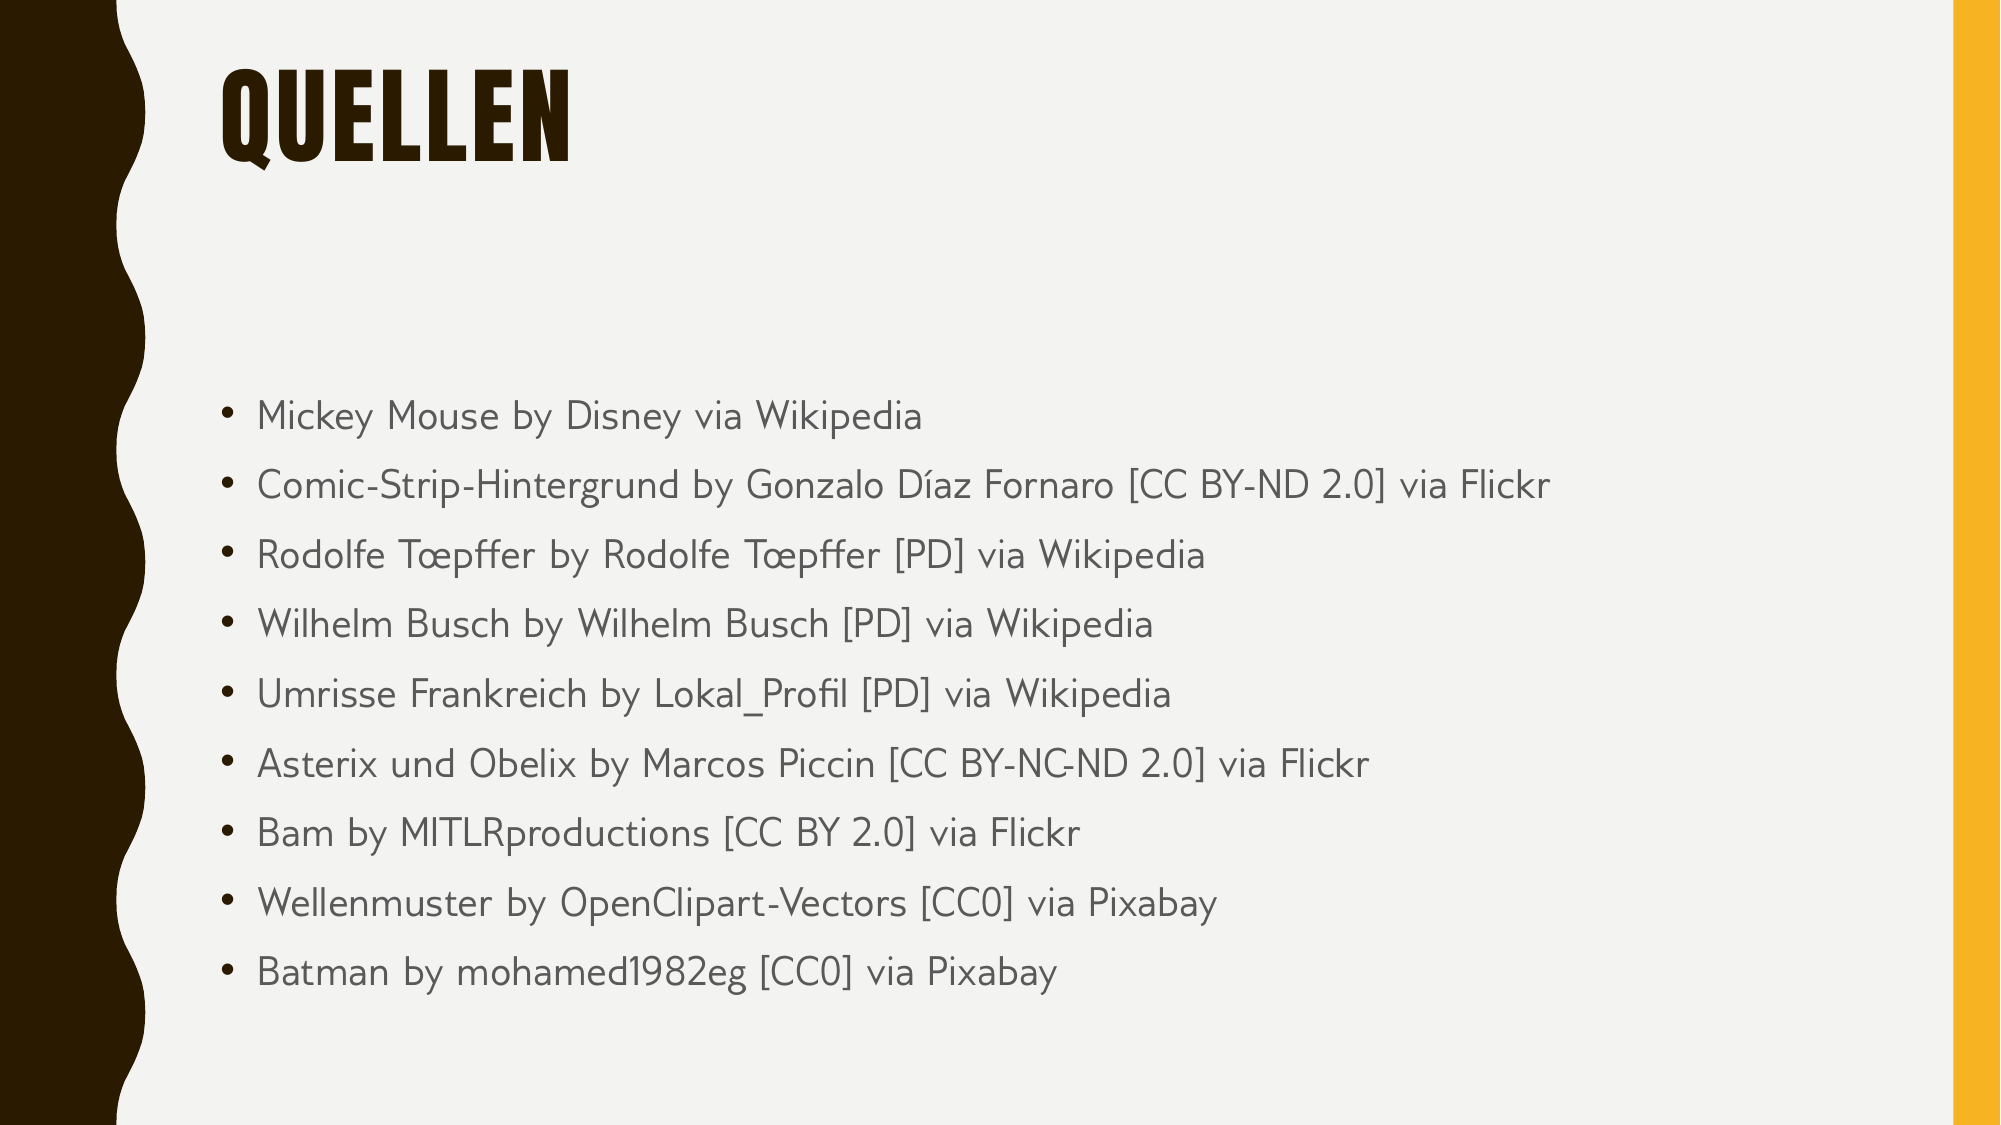

# Quellen
Mickey Mouse by Disney via Wikipedia
Comic-Strip-Hintergrund by Gonzalo Díaz Fornaro [CC BY-ND 2.0] via Flickr
Rodolfe Toepffer by Rodolfe Toepffer [PD] via Wikipedia
Wilhelm Busch by Wilhelm Busch [PD] via Wikipedia
Umrisse Frankreich by Lokal_Profil [PD] via Wikipedia
Asterix und Obelix by Marcos Piccin [CC BY-NC-ND 2.0] via Flickr
Bam by MITLRproductions [CC BY 2.0] via Flickr
Wellenmuster by OpenClipart-Vectors [CC0] via Pixabay
Batman by mohamed1982eg [CC0] via Pixabay